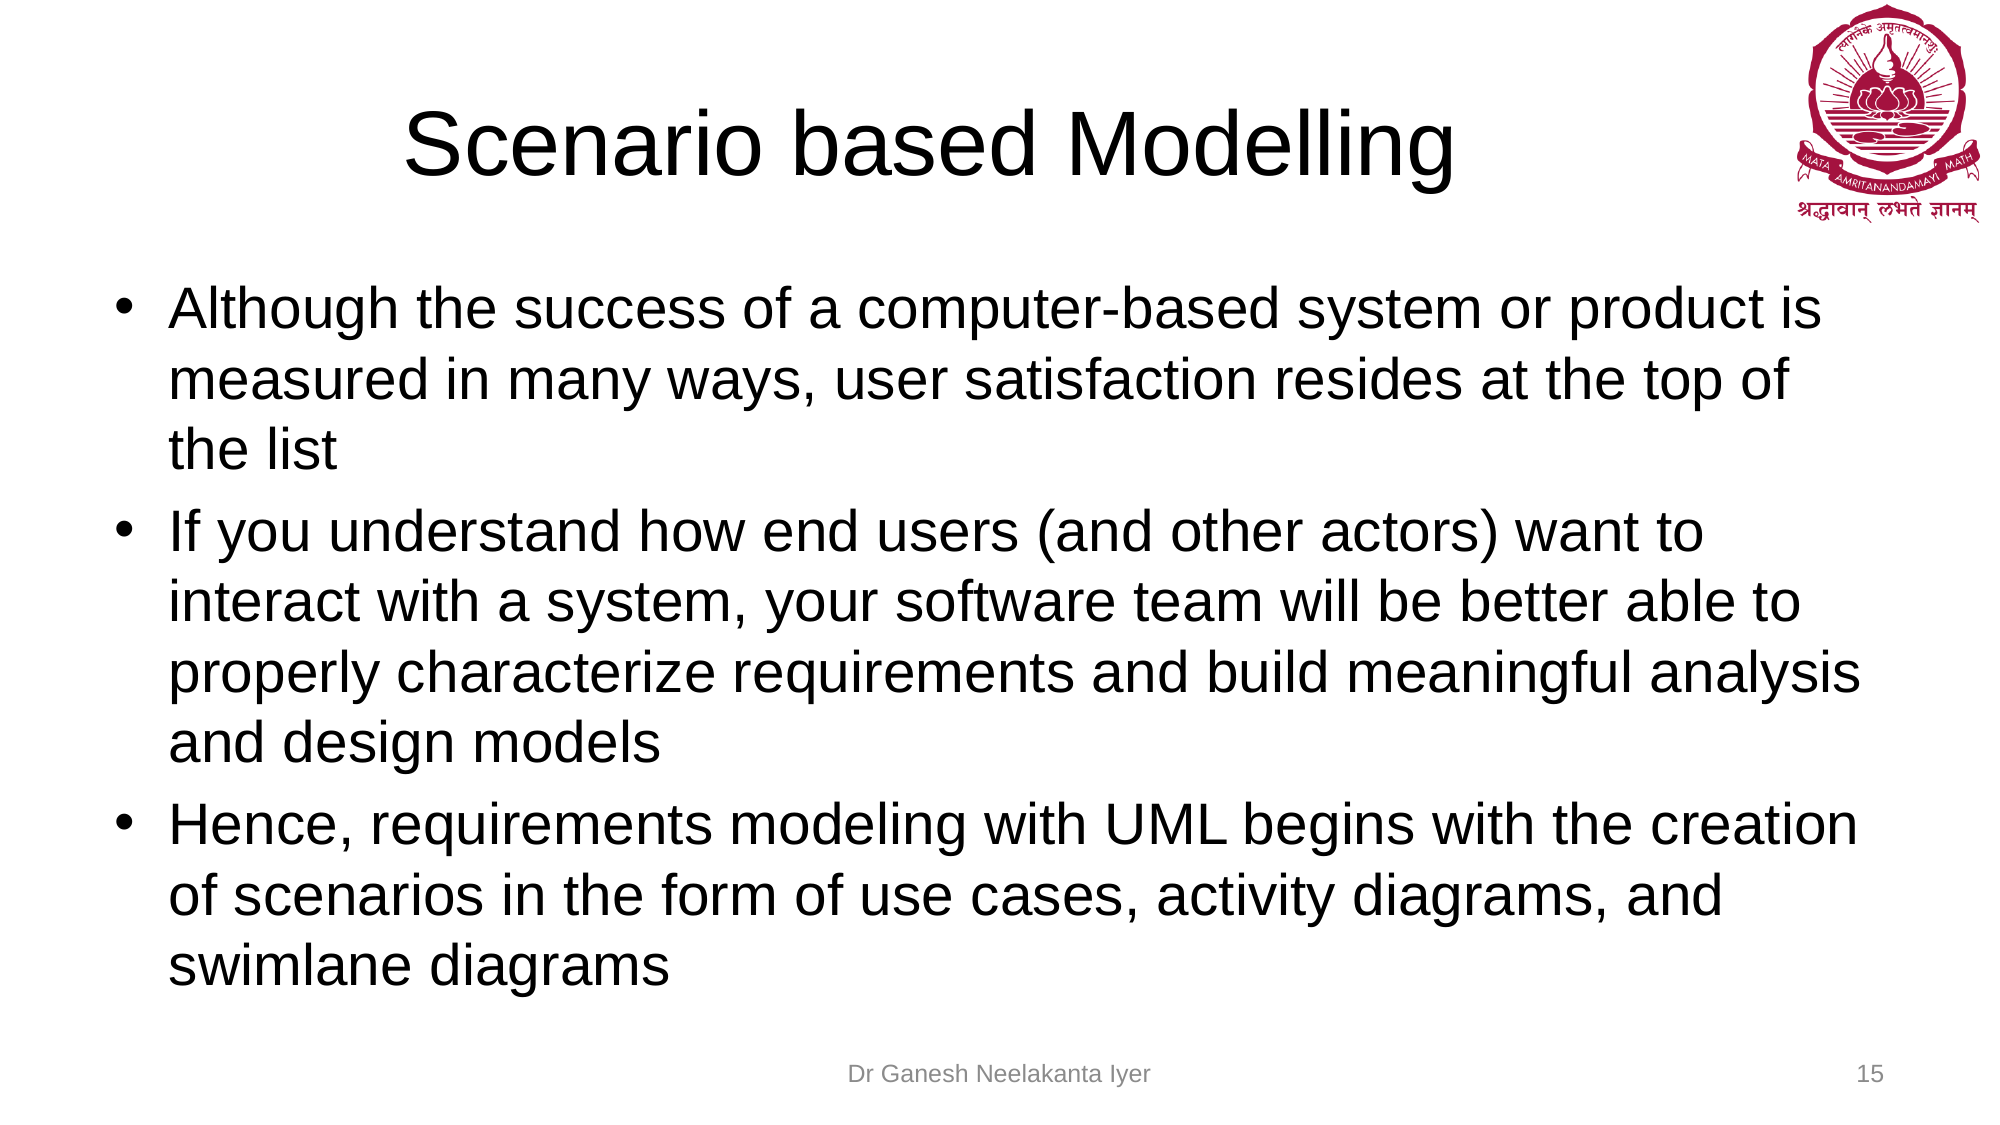

# Scenario based Modelling
Although the success of a computer-based system or product is measured in many ways, user satisfaction resides at the top of the list
If you understand how end users (and other actors) want to interact with a system, your software team will be better able to properly characterize requirements and build meaningful analysis and design models
Hence, requirements modeling with UML begins with the creation of scenarios in the form of use cases, activity diagrams, and swimlane diagrams
Dr Ganesh Neelakanta Iyer
15